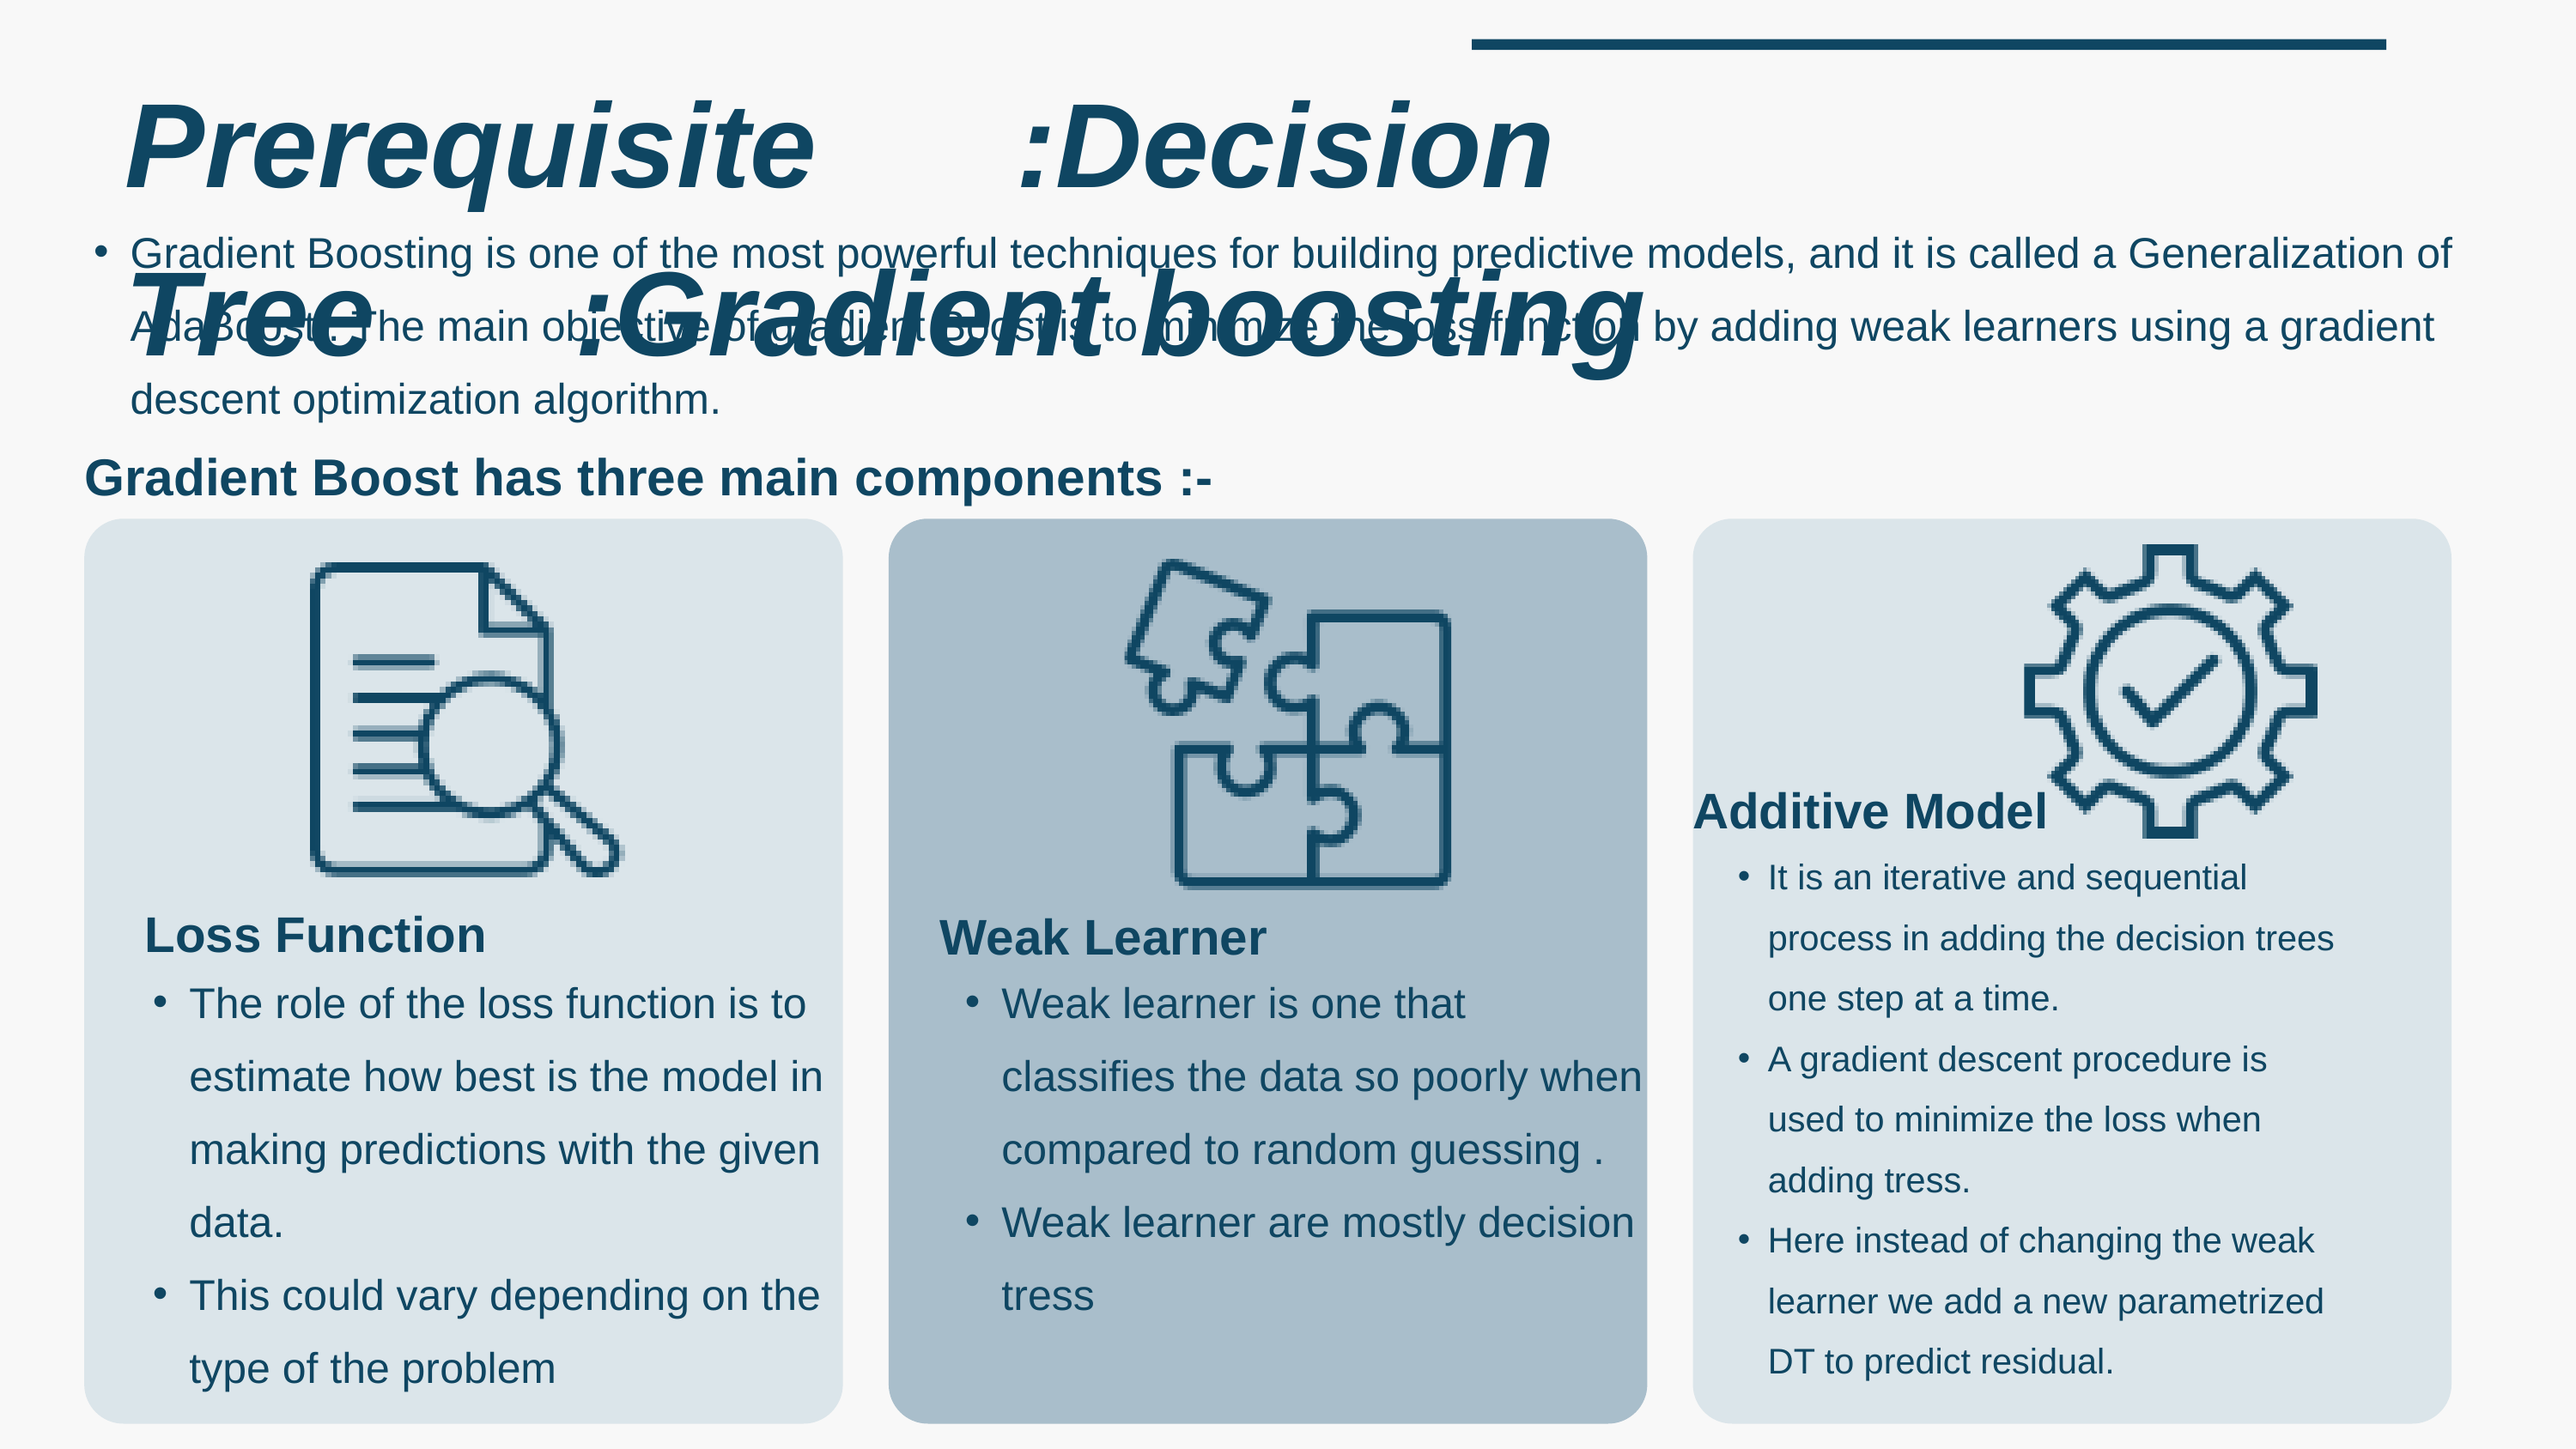

Prerequisite      :Decision Tree      :Gradient boosting

Gradient Boosting is one of the most powerful techniques for building predictive models, and it is called a Generalization of AdaBoost . The main objective of gradient Boost is to minimize the loss function by adding weak learners using a gradient descent optimization algorithm.
Gradient Boost has three main components :-

Additive Model
It is an iterative and sequential process in adding the decision trees one step at a time.
A gradient descent procedure is used to minimize the loss when adding tress.
Here instead of changing the weak learner we add a new parametrized DT to predict residual.
Loss Function
Weak Learner
The role of the loss function is to estimate how best is the model in making predictions with the given data.
This could vary depending on the type of the problem

Weak learner is one that classifies the data so poorly when compared to random guessing .
Weak learner are mostly decision tress